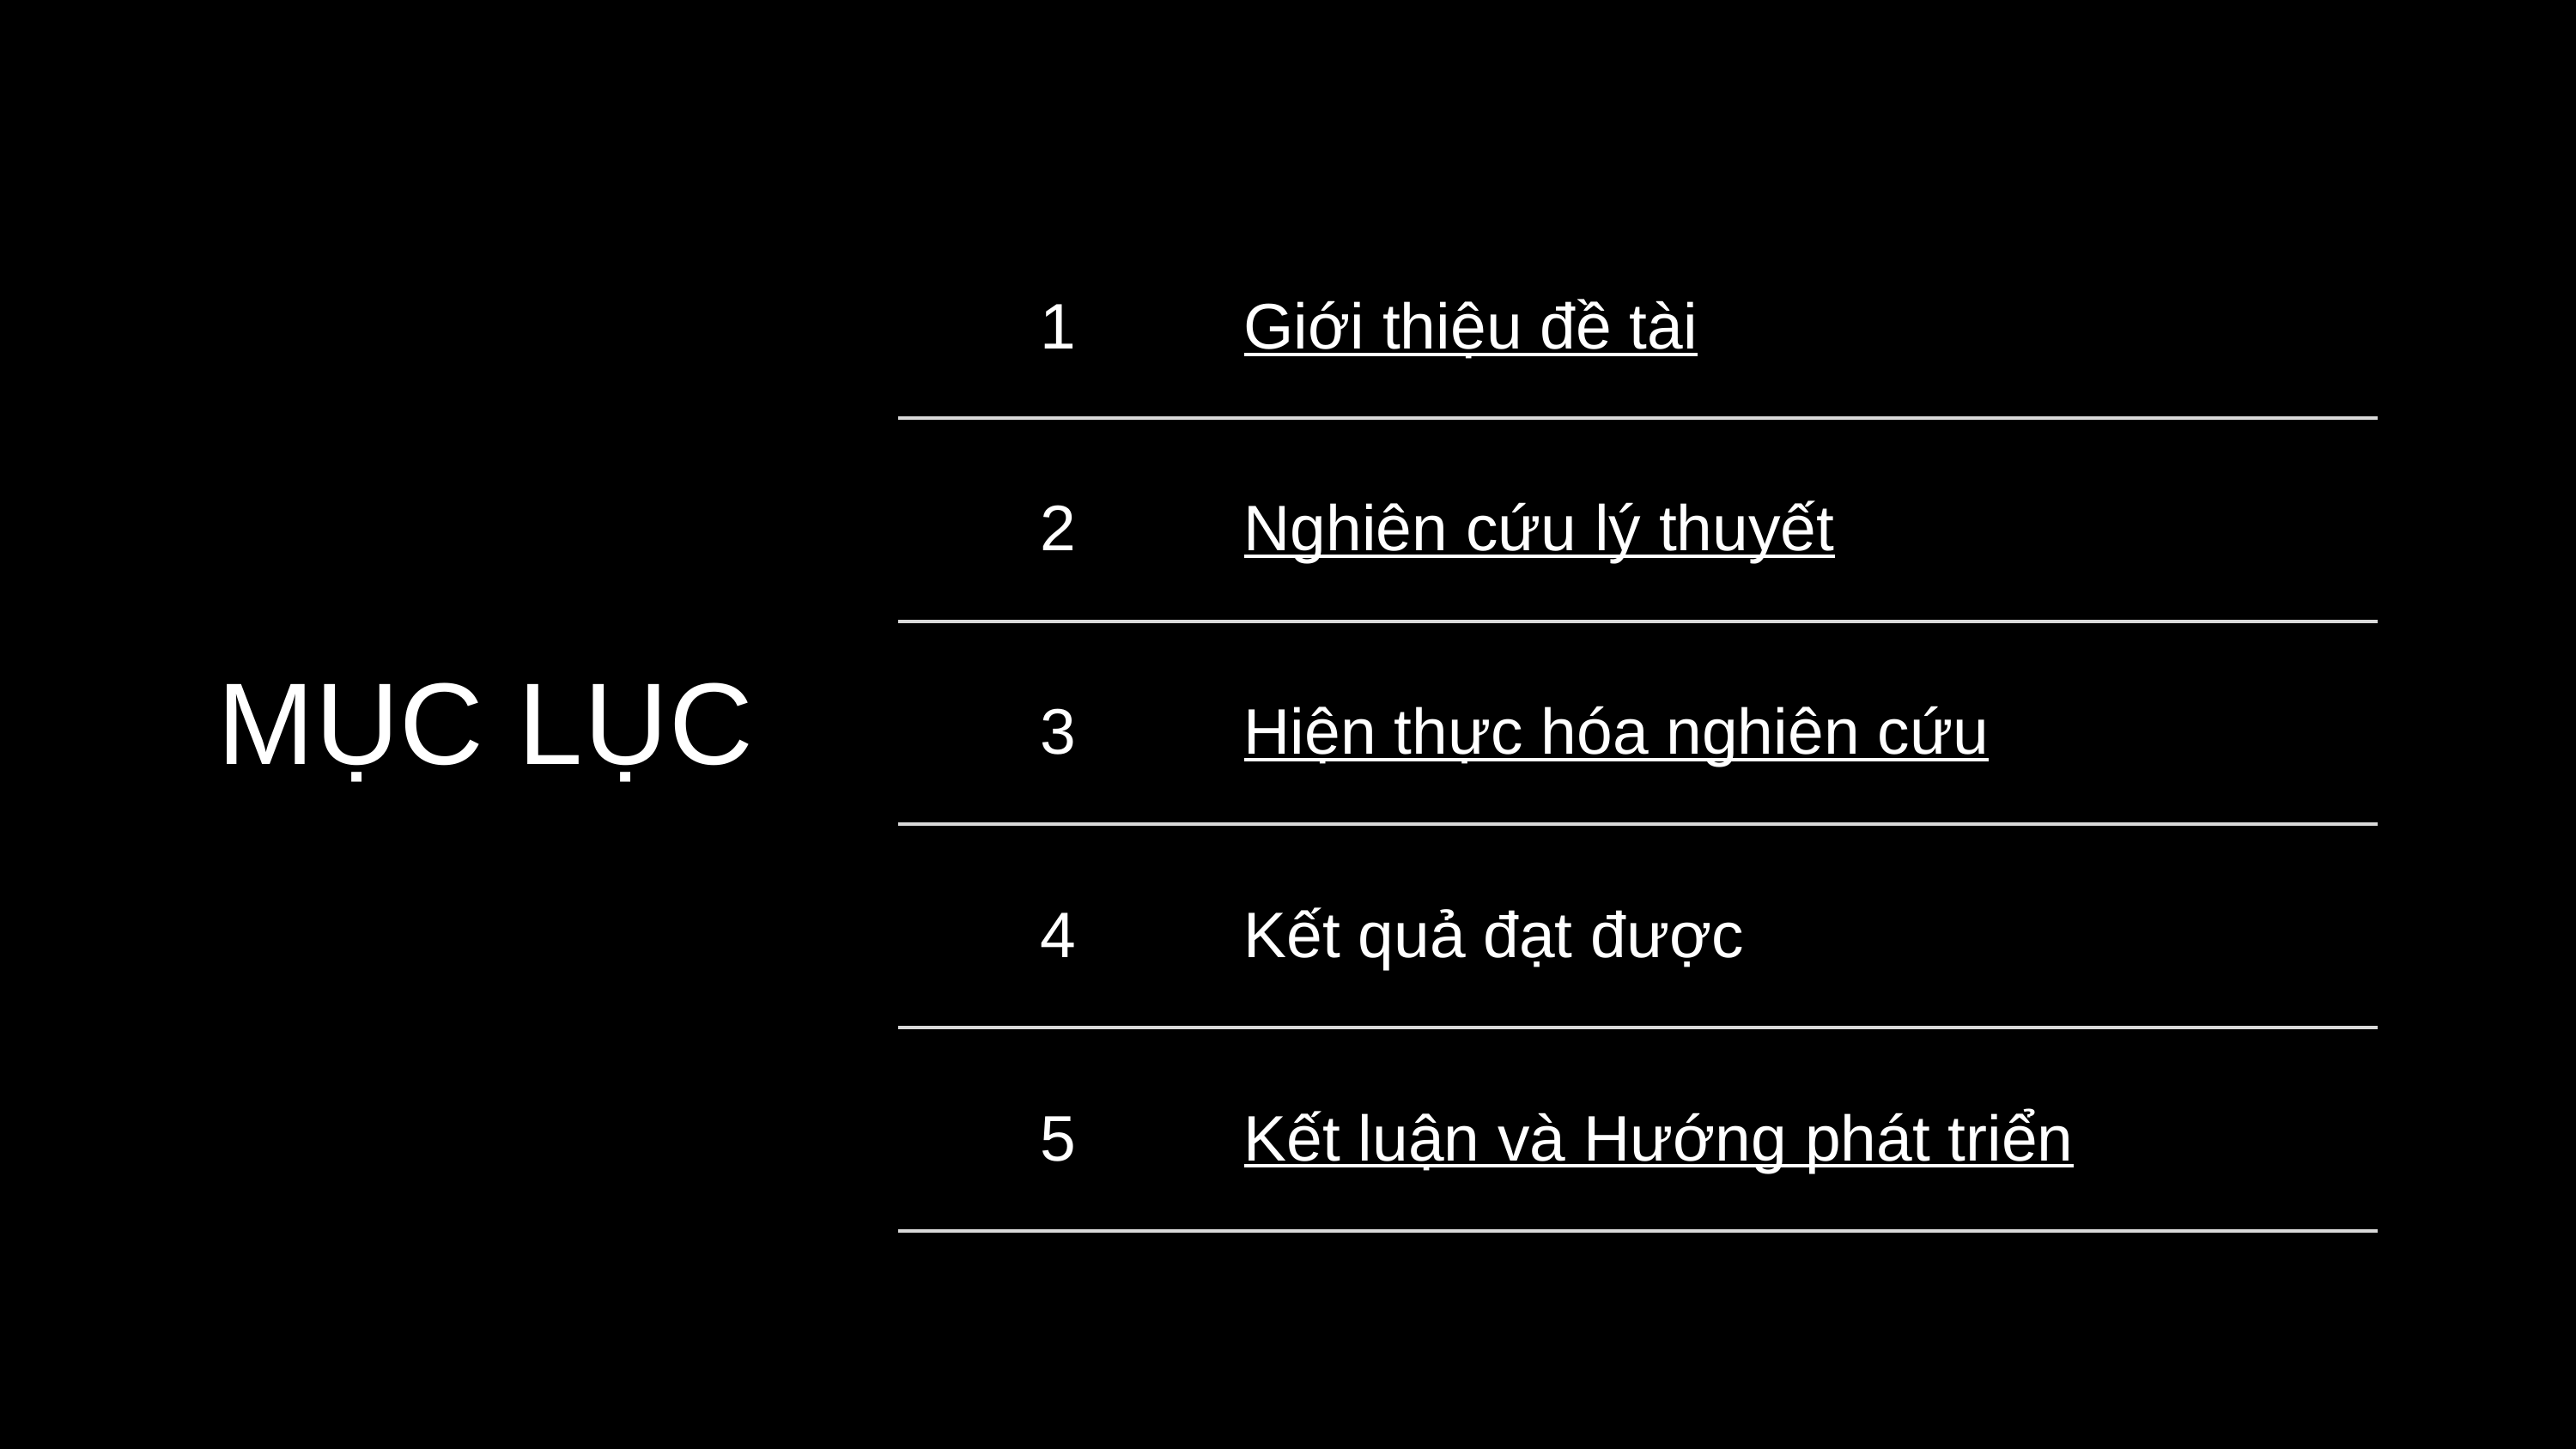

| 1 | Giới thiệu đề tài |
| --- | --- |
| 2 | Nghiên cứu lý thuyết |
| 3 | Hiện thực hóa nghiên cứu |
| 4 | Kết quả đạt được |
| 5 | Kết luận và Hướng phát triển |
MỤC LỤC